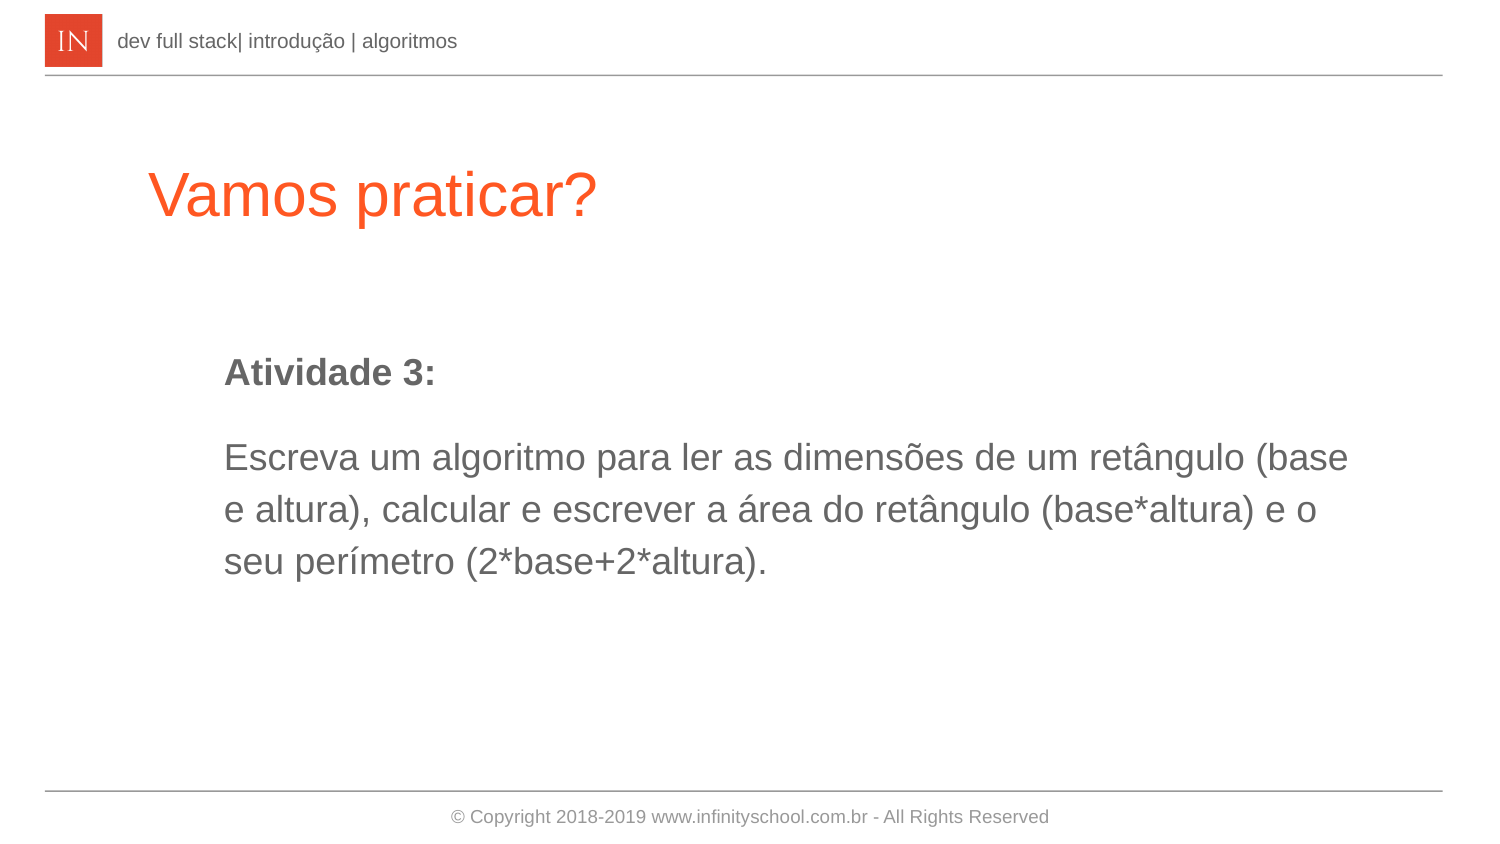

Vamos praticar?
Atividade 3:
Escreva um algoritmo para ler as dimensões de um retângulo (base e altura), calcular e escrever a área do retângulo (base*altura) e o seu perímetro (2*base+2*altura).